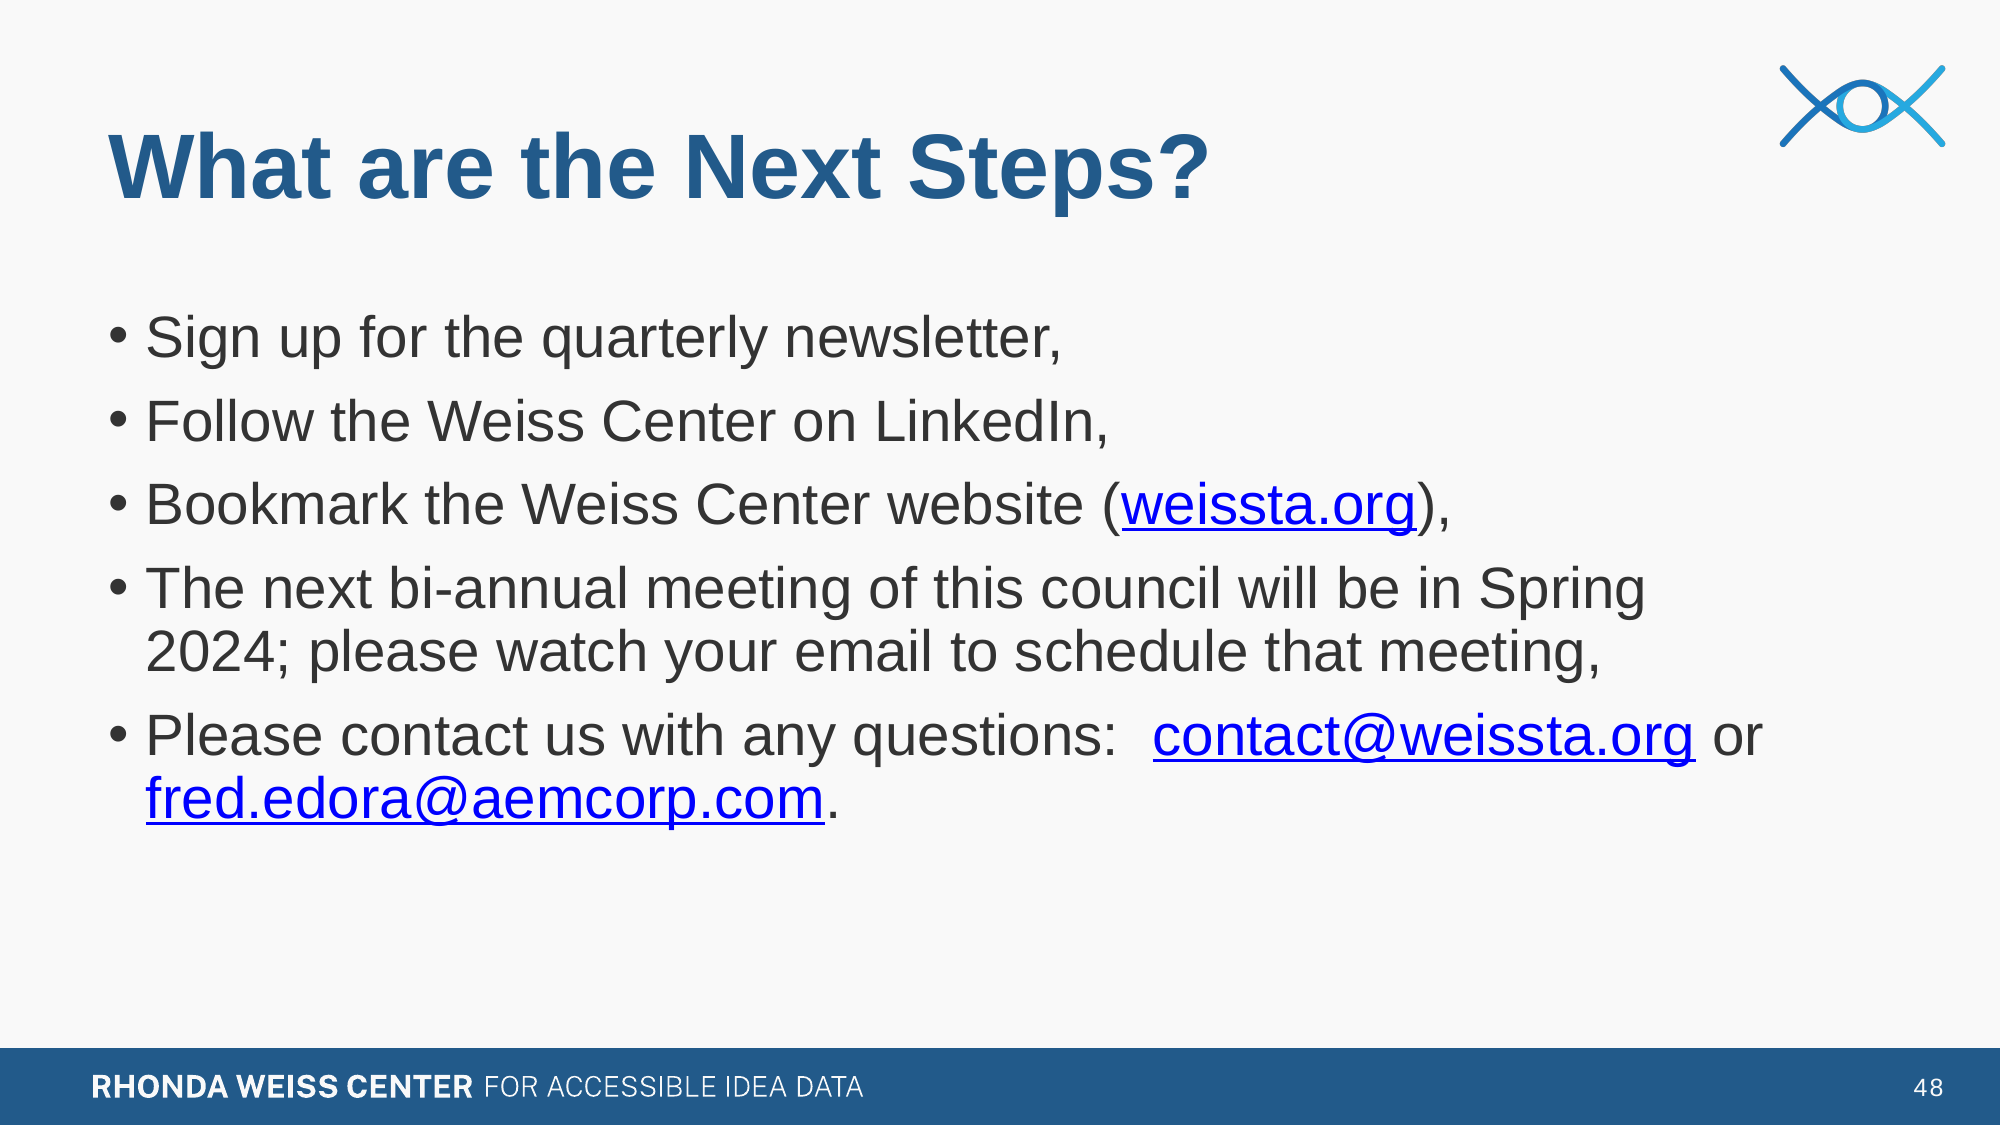

# What are the Next Steps?
Sign up for the quarterly newsletter,
Follow the Weiss Center on LinkedIn,
Bookmark the Weiss Center website (weissta.org),
The next bi-annual meeting of this council will be in Spring 2024; please watch your email to schedule that meeting,
Please contact us with any questions:  contact@weissta.org or fred.edora@aemcorp.com.